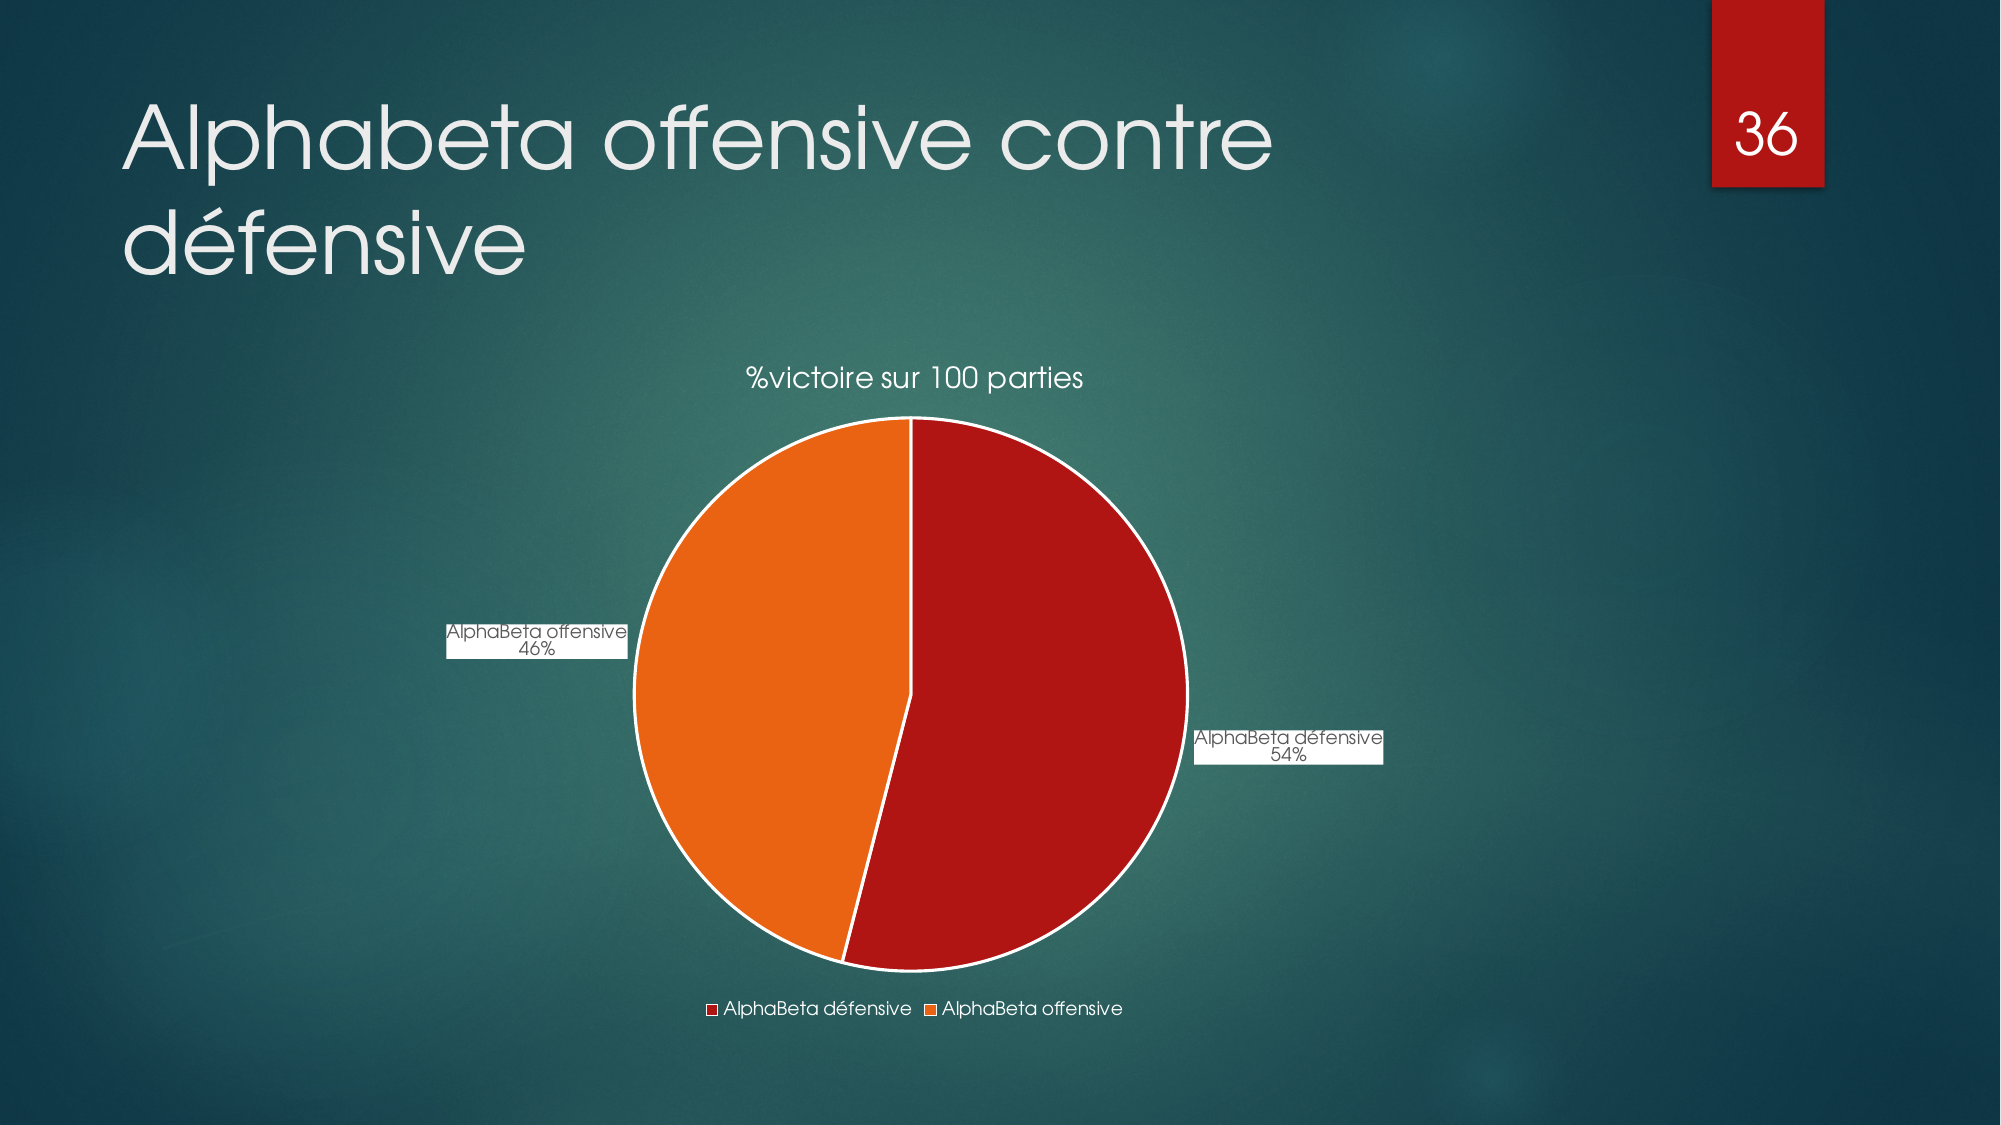

36
# Alphabeta offensive contre défensive

### Chart: %victoire sur 100 parties

| Category | %victoire |
|---|---|
| AlphaBeta défensive | 0.54 |
| AlphaBeta offensive | 0.46 |